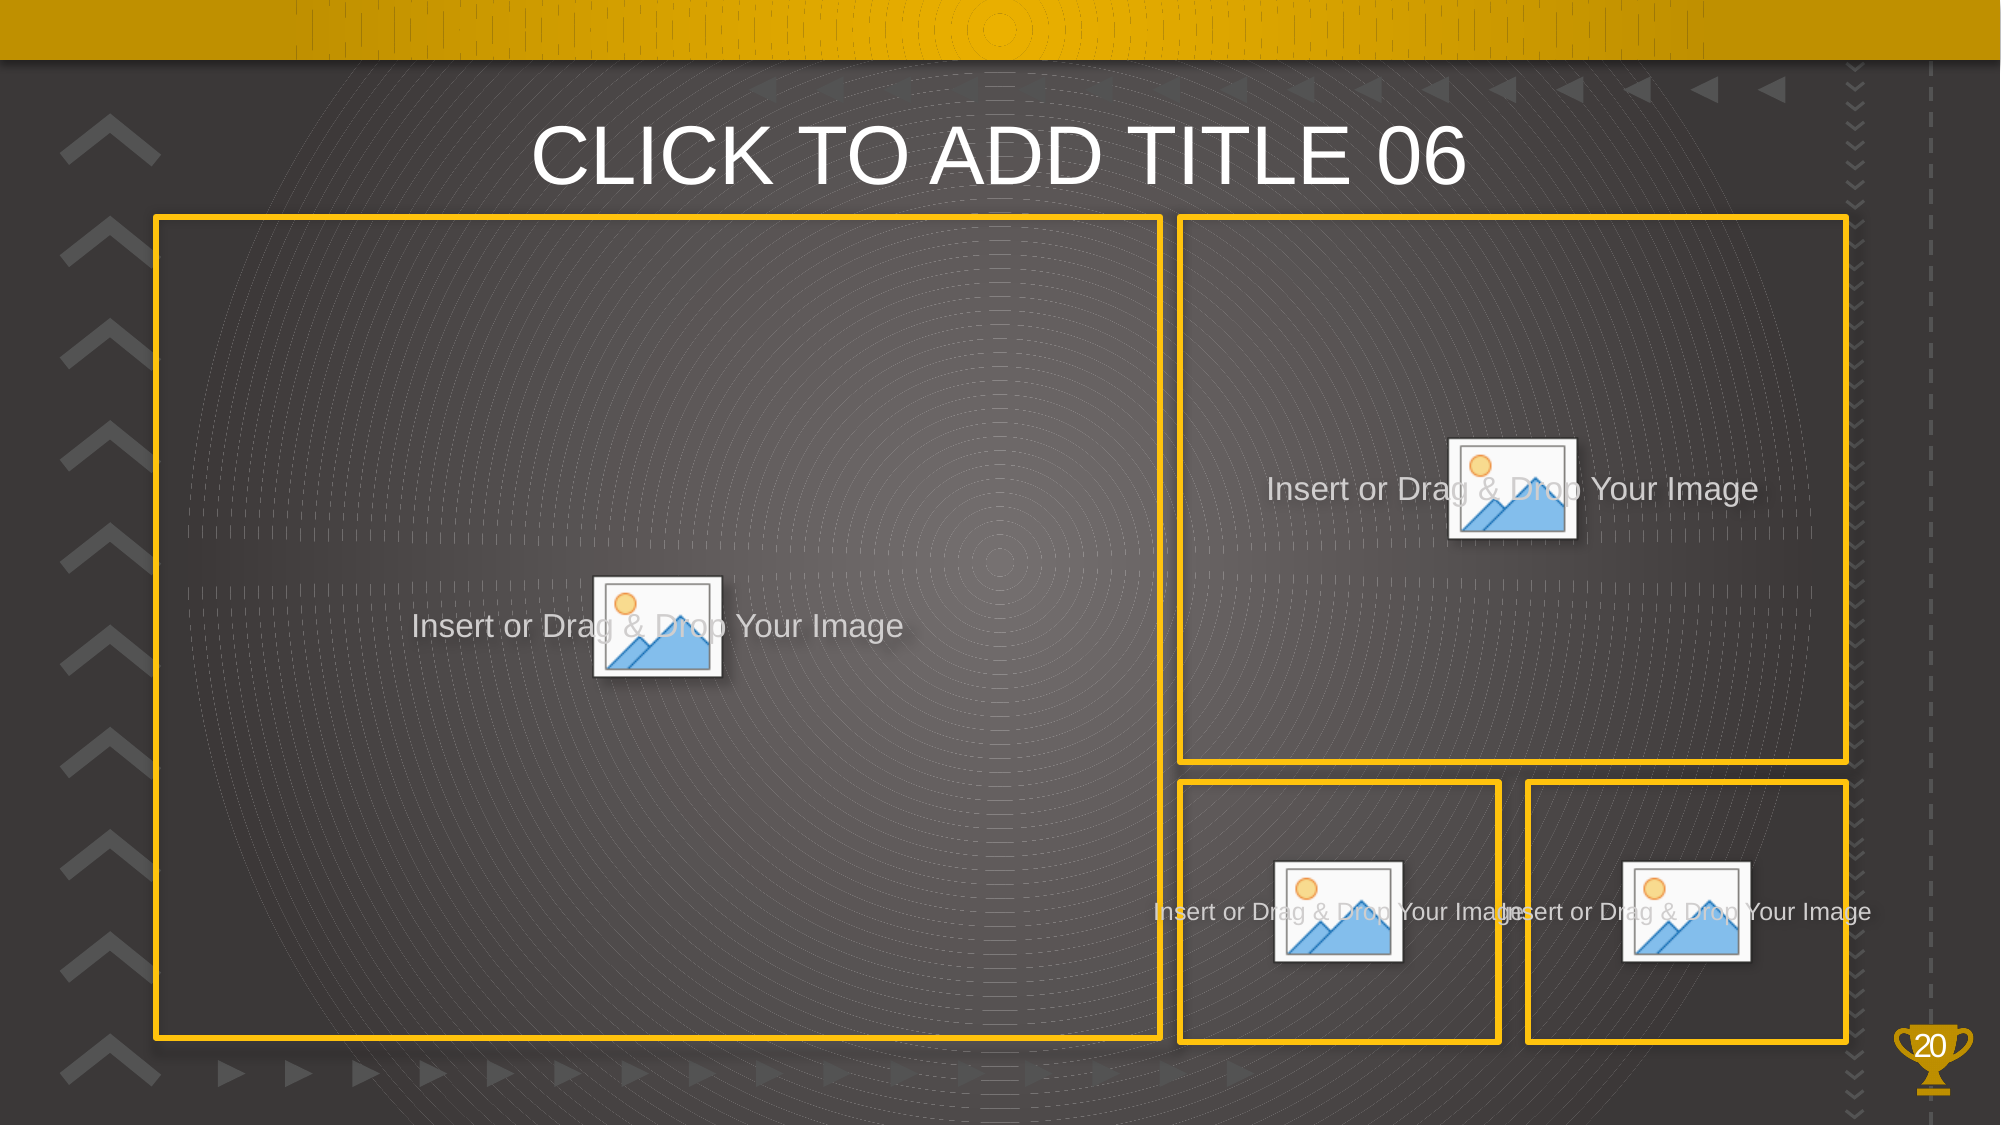

# CLICK TO ADD TITLE 06

20